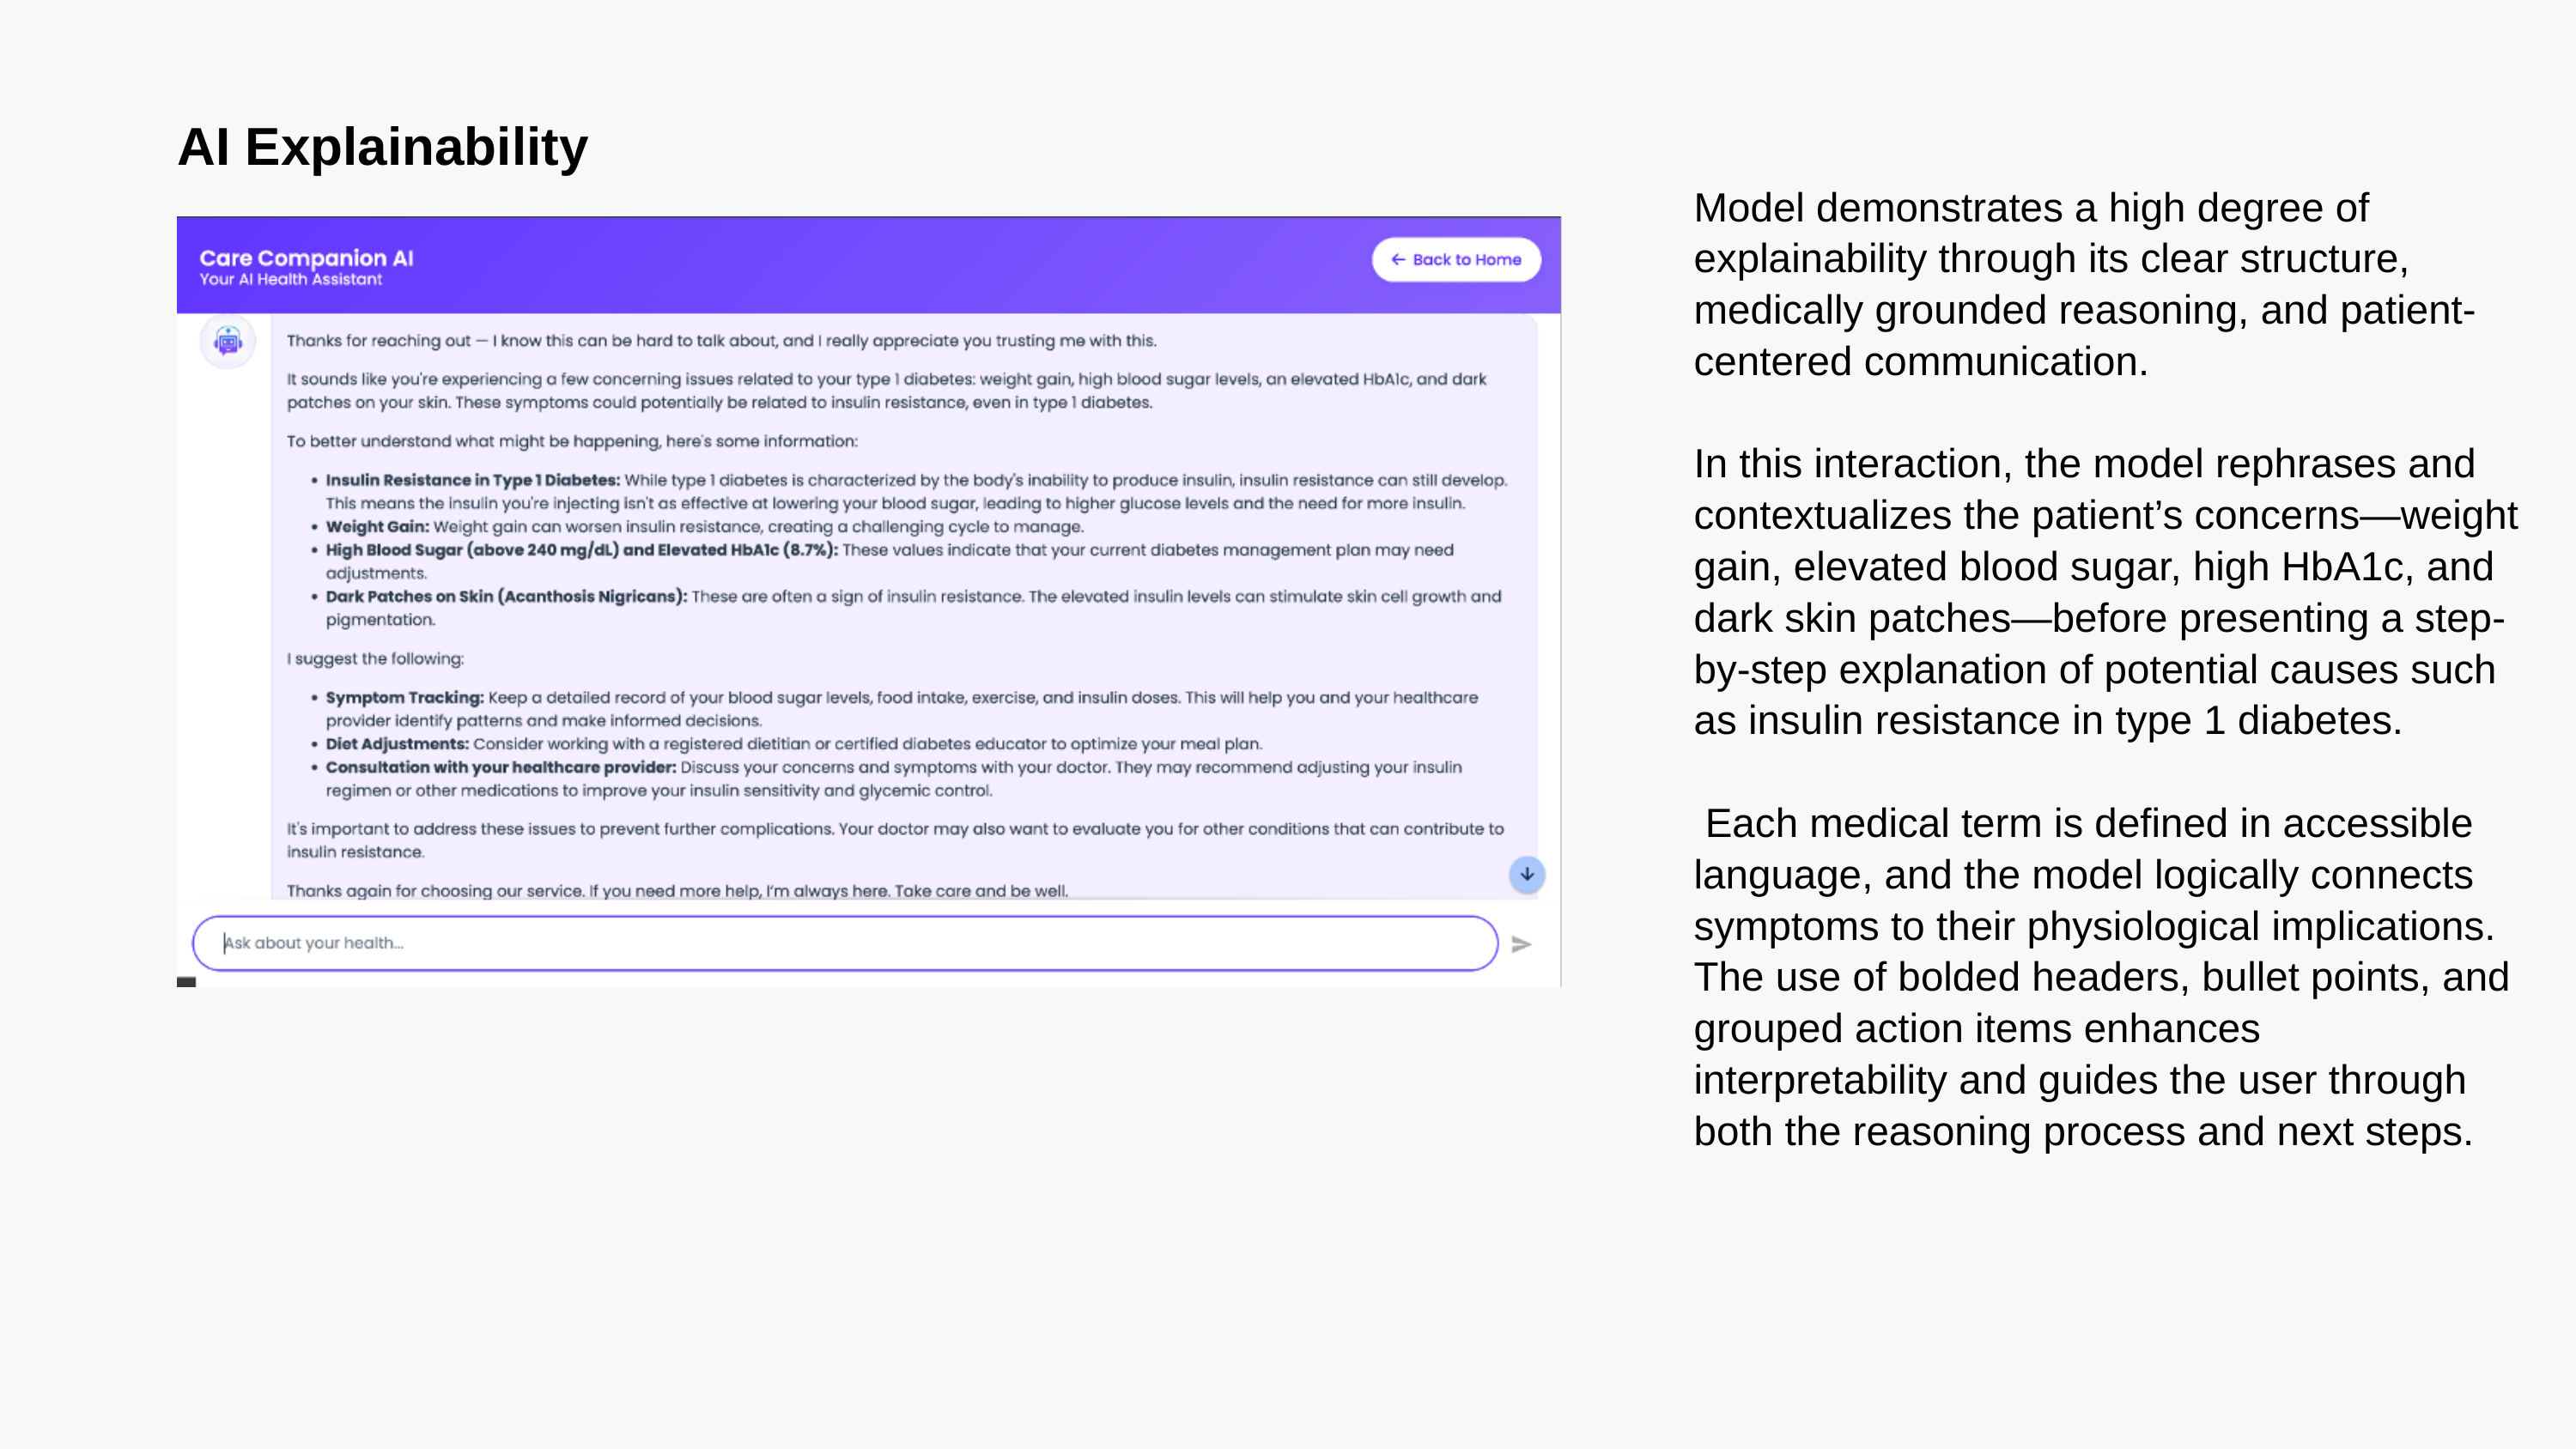

AI Explainability
Model demonstrates a high degree of explainability through its clear structure, medically grounded reasoning, and patient-centered communication.

In this interaction, the model rephrases and contextualizes the patient’s concerns—weight gain, elevated blood sugar, high HbA1c, and dark skin patches—before presenting a step-by-step explanation of potential causes such as insulin resistance in type 1 diabetes.

 Each medical term is defined in accessible language, and the model logically connects symptoms to their physiological implications. The use of bolded headers, bullet points, and grouped action items enhances interpretability and guides the user through both the reasoning process and next steps.